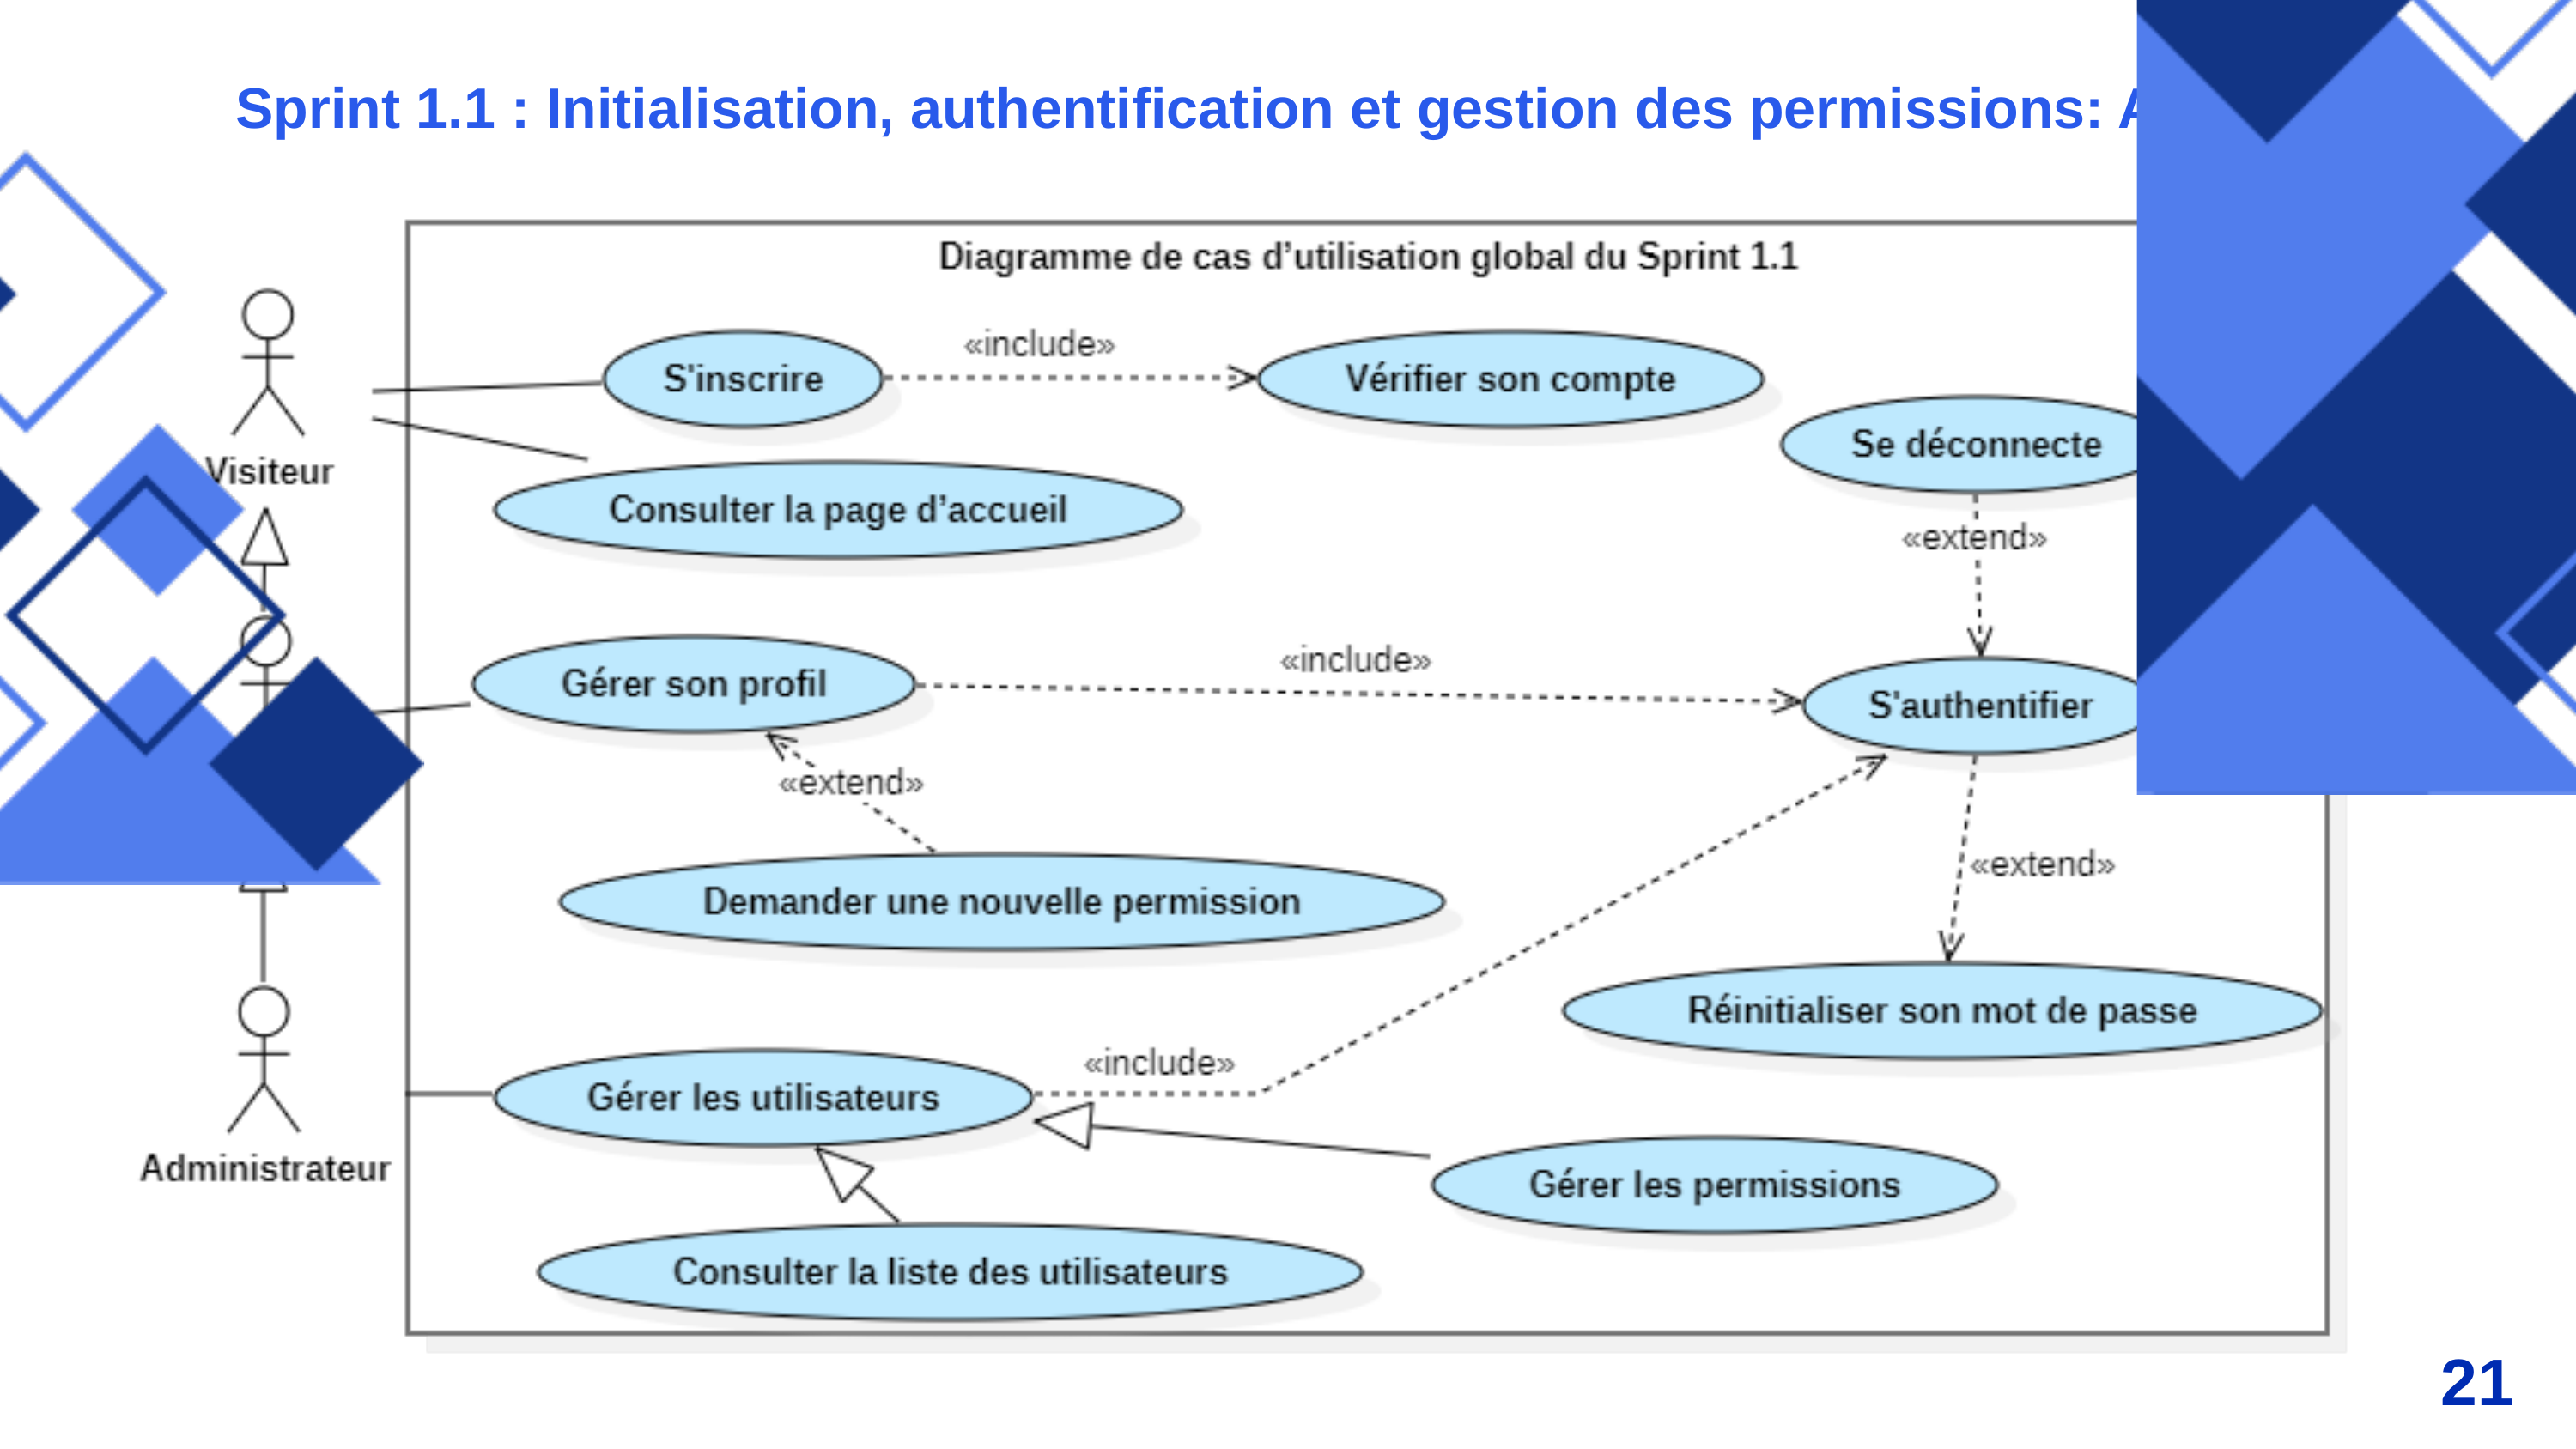

Sprint 1.1 : Initialisation, authentification et gestion des permissions: Analyse

21